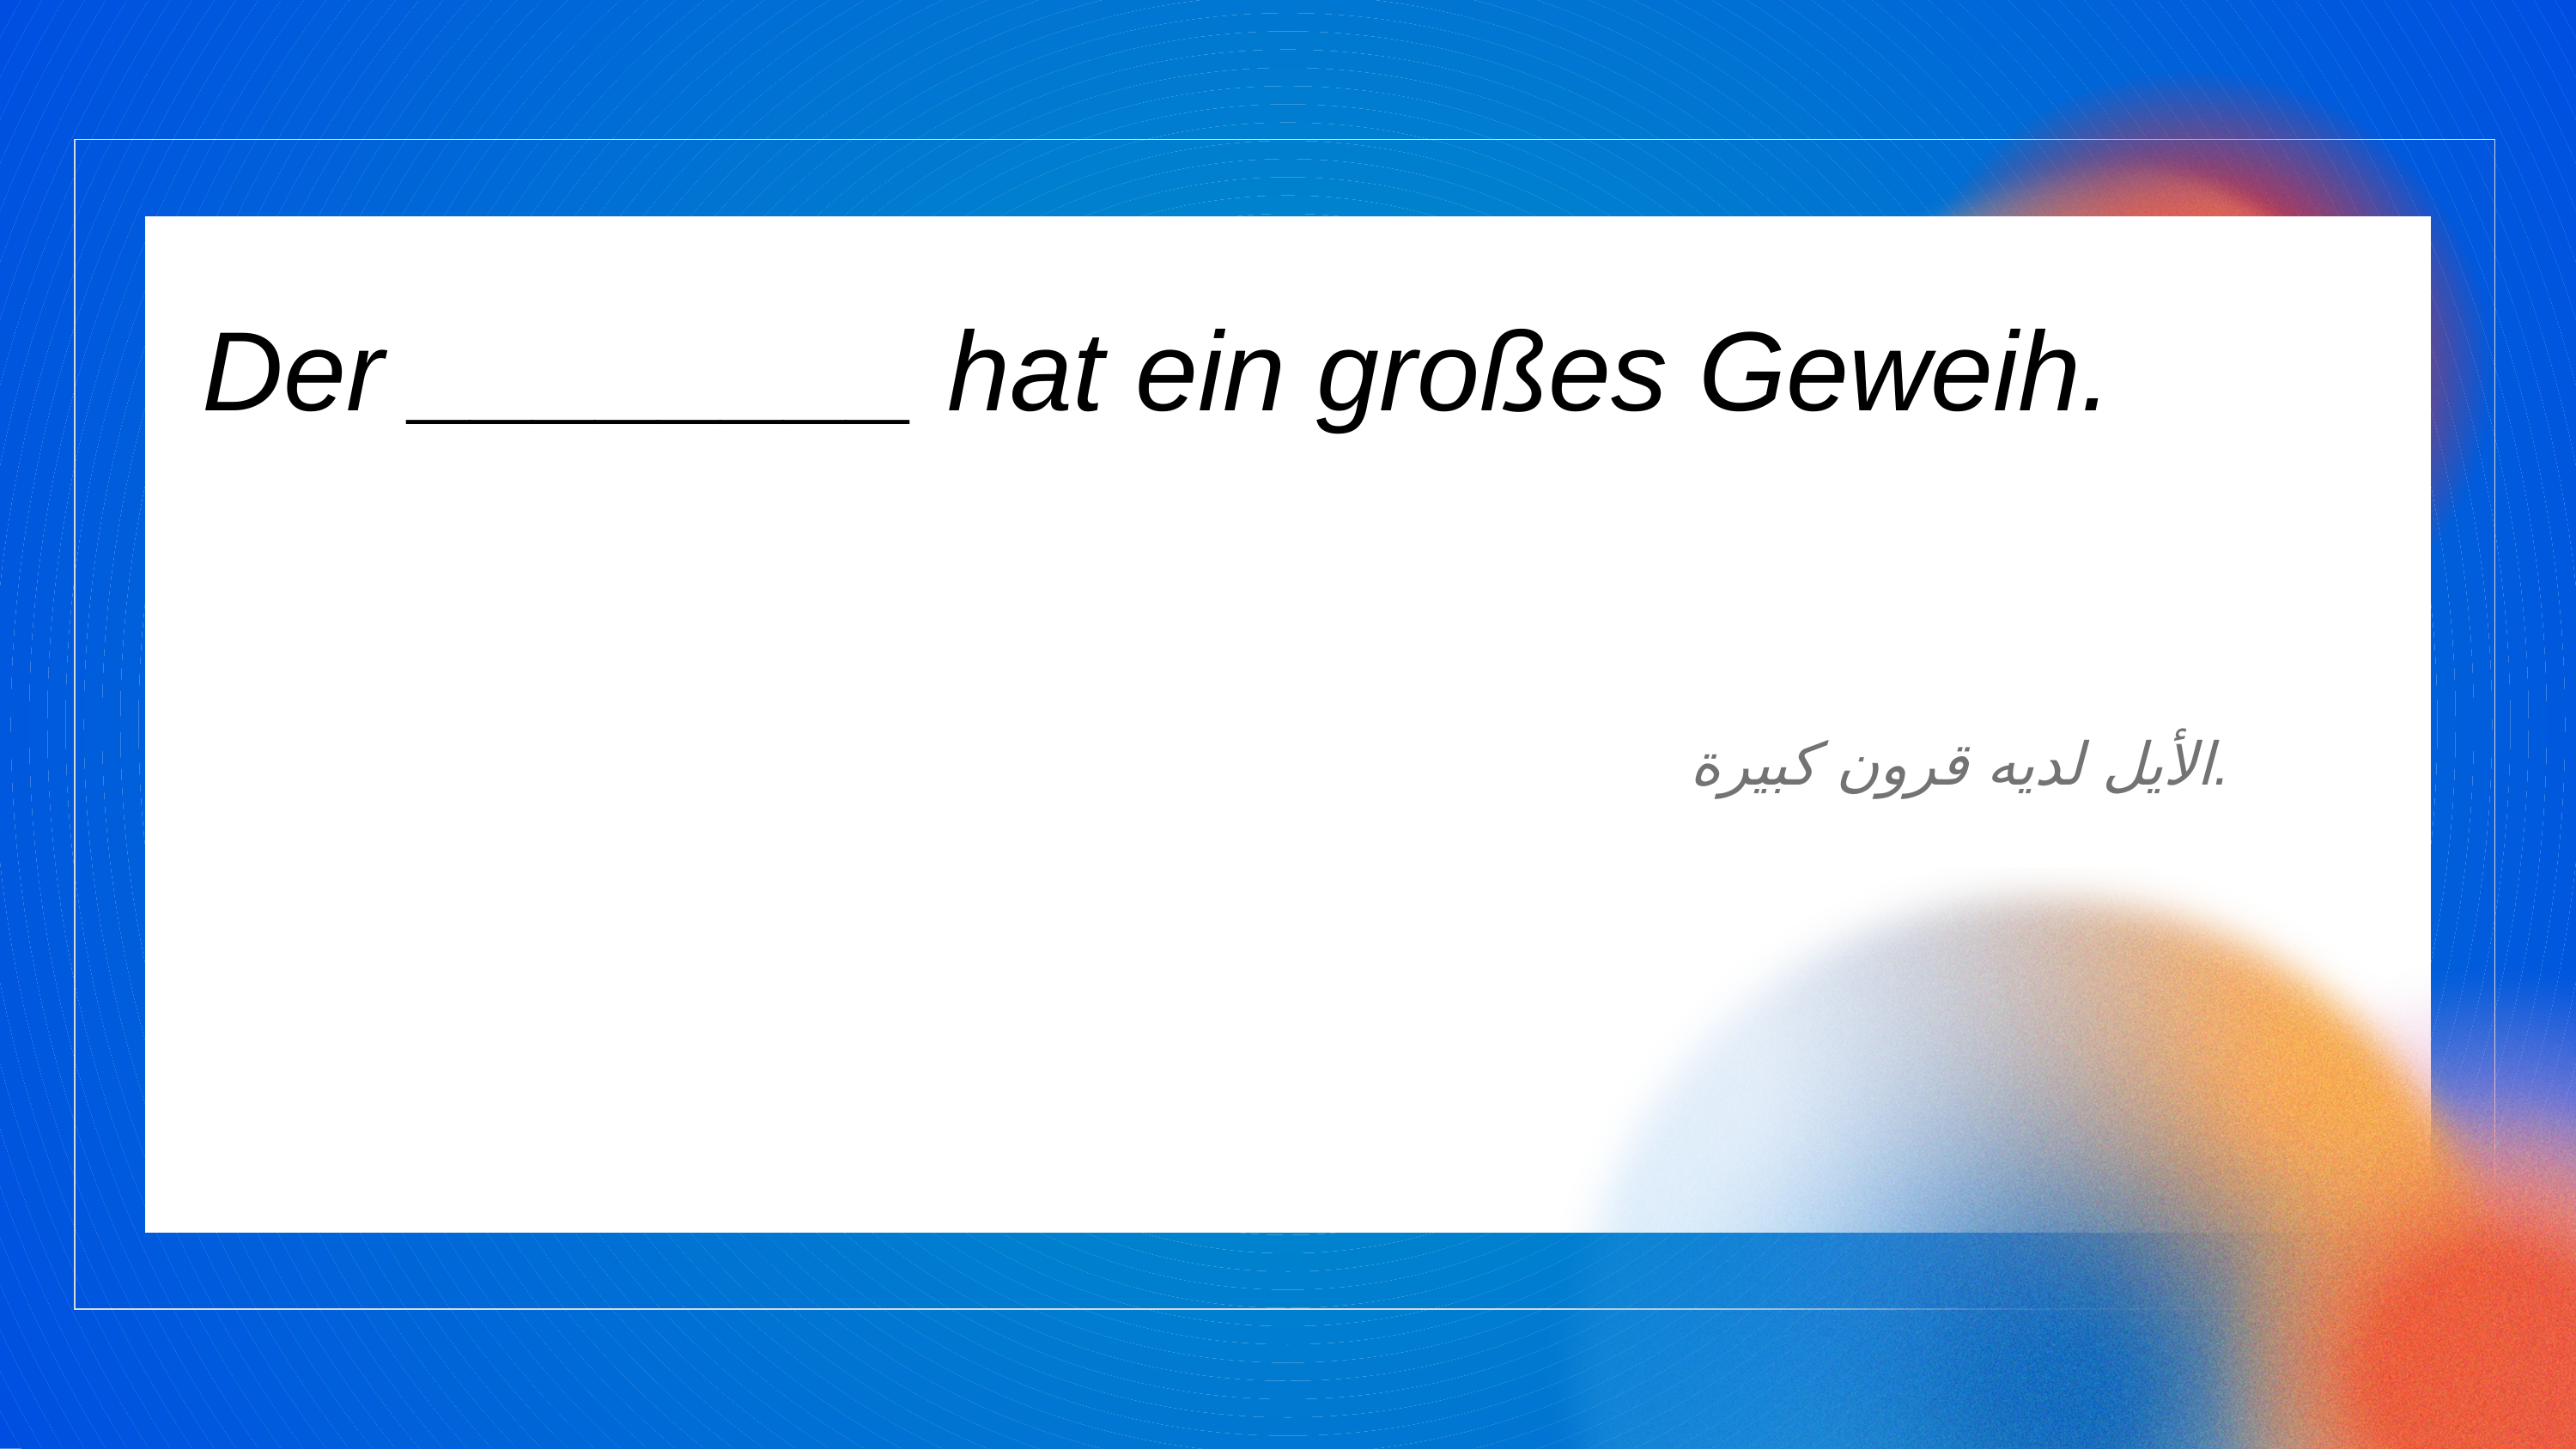

Der ________ hat ein großes Geweih.
الأيل لديه قرون كبيرة.